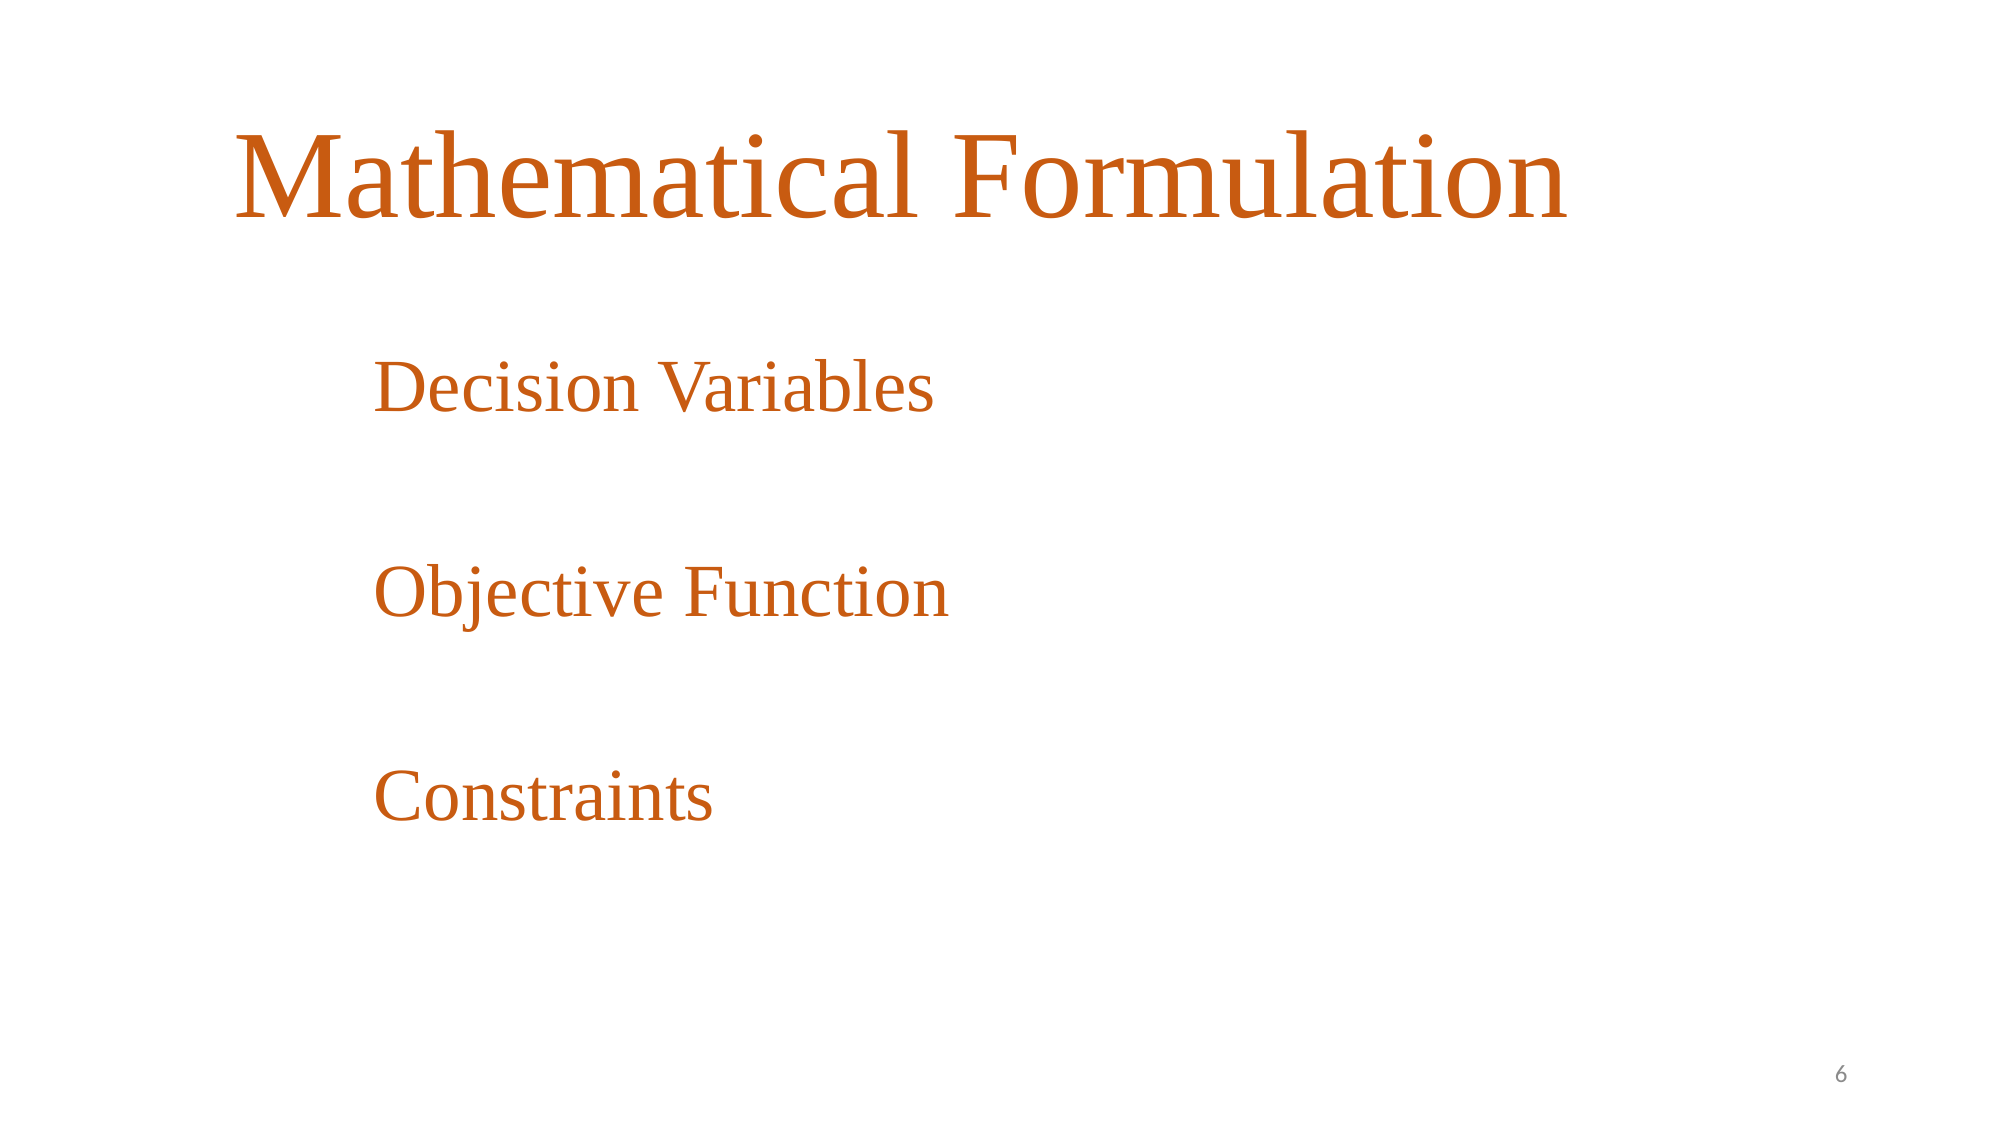

Mathematical Formulation
Decision Variables
Objective Function
Constraints
6